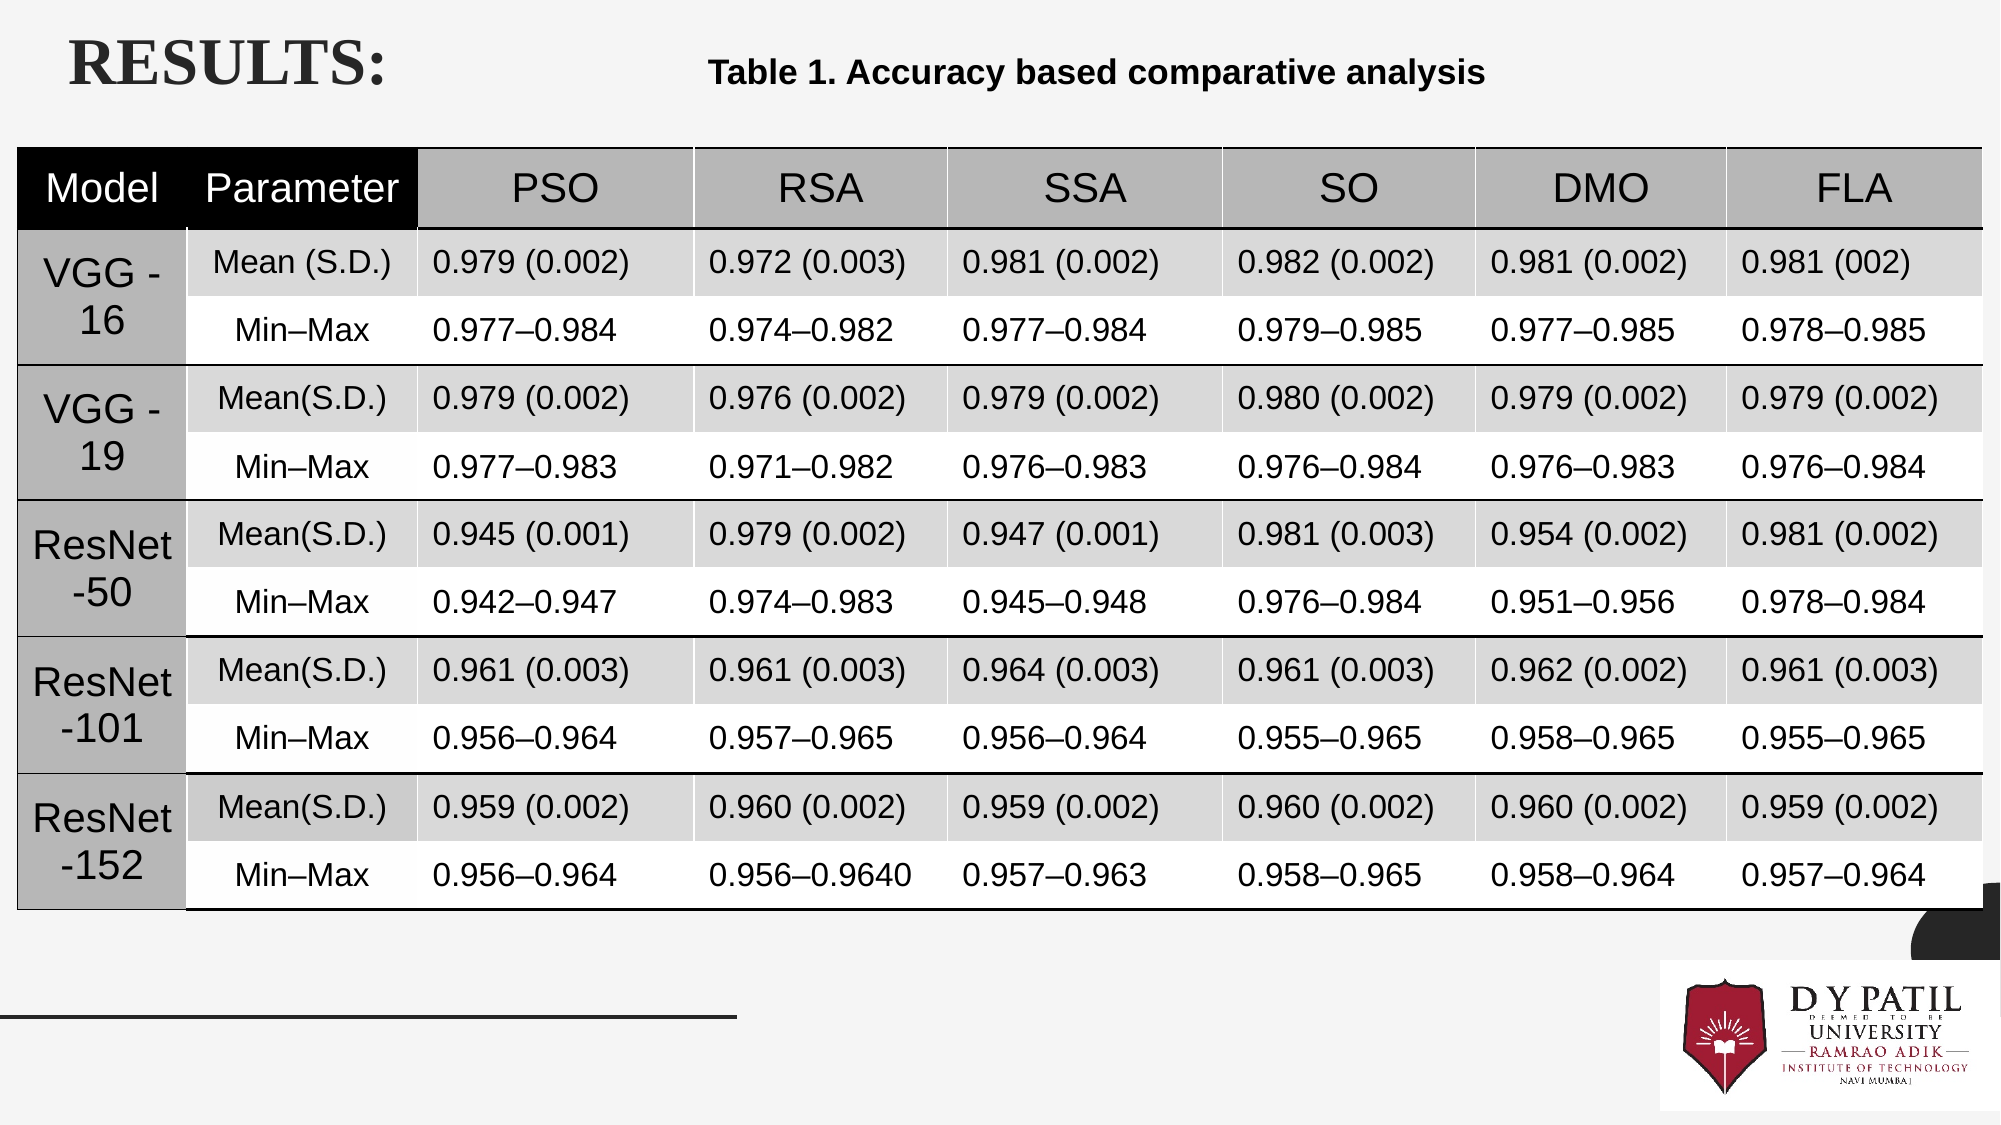

# RESULTS:
Table 1. Accuracy based comparative analysis

| Model | Parameter | PSO | RSA | SSA | SO | DMO | FLA |
| --- | --- | --- | --- | --- | --- | --- | --- |
| VGG -16 | Mean (S.D.) | 0.979 (0.002) | 0.972 (0.003) | 0.981 (0.002) | 0.982 (0.002) | 0.981 (0.002) | 0.981 (002) |
|  | Min–Max | 0.977–0.984 | 0.974–0.982 | 0.977–0.984 | 0.979–0.985 | 0.977–0.985 | 0.978–0.985 |
| VGG -19 | Mean(S.D.) | 0.979 (0.002) | 0.976 (0.002) | 0.979 (0.002) | 0.980 (0.002) | 0.979 (0.002) | 0.979 (0.002) |
|  | Min–Max | 0.977–0.983 | 0.971–0.982 | 0.976–0.983 | 0.976–0.984 | 0.976–0.983 | 0.976–0.984 |
| ResNet-50 | Mean(S.D.) | 0.945 (0.001) | 0.979 (0.002) | 0.947 (0.001) | 0.981 (0.003) | 0.954 (0.002) | 0.981 (0.002) |
|  | Min–Max | 0.942–0.947 | 0.974–0.983 | 0.945–0.948 | 0.976–0.984 | 0.951–0.956 | 0.978–0.984 |
| ResNet-101 | Mean(S.D.) | 0.961 (0.003) | 0.961 (0.003) | 0.964 (0.003) | 0.961 (0.003) | 0.962 (0.002) | 0.961 (0.003) |
|  | Min–Max | 0.956–0.964 | 0.957–0.965 | 0.956–0.964 | 0.955–0.965 | 0.958–0.965 | 0.955–0.965 |
| ResNet-152 | Mean(S.D.) | 0.959 (0.002) | 0.960 (0.002) | 0.959 (0.002) | 0.960 (0.002) | 0.960 (0.002) | 0.959 (0.002) |
|  | Min–Max | 0.956–0.964 | 0.956–0.9640 | 0.957–0.963 | 0.958–0.965 | 0.958–0.964 | 0.957–0.964 |